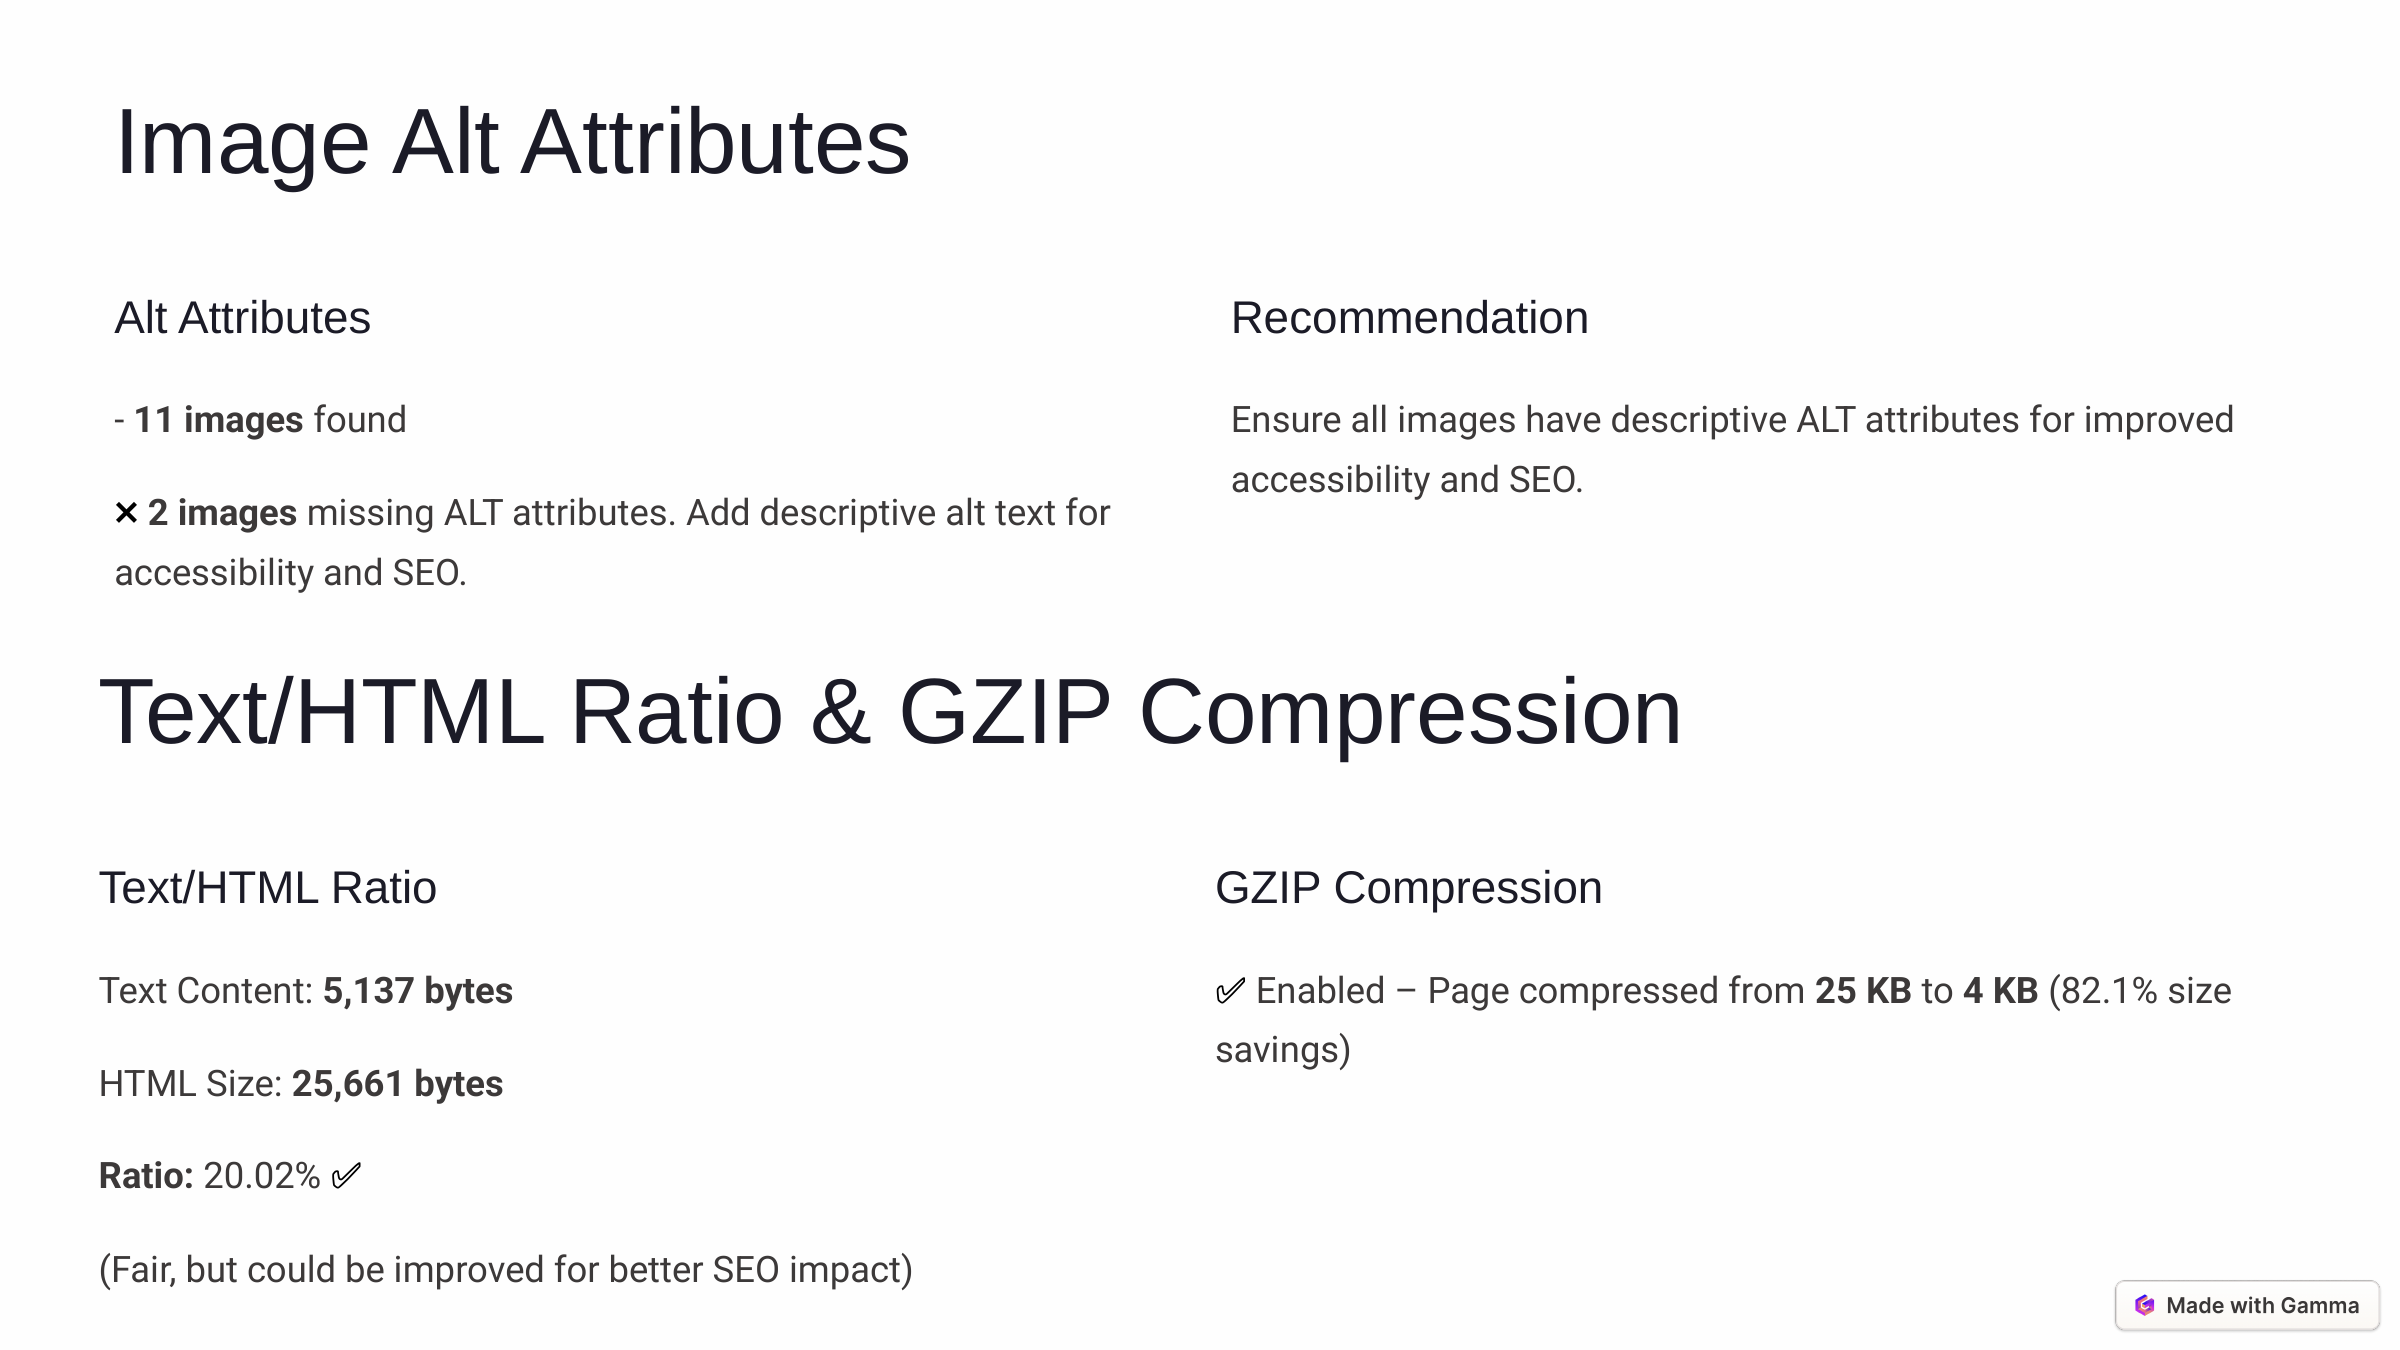

Image Alt Attributes
Alt Attributes
Recommendation
- 11 images found
Ensure all images have descriptive ALT attributes for improved accessibility and SEO.
❌ 2 images missing ALT attributes. Add descriptive alt text for accessibility and SEO.
Text/HTML Ratio & GZIP Compression
Text/HTML Ratio
GZIP Compression
Text Content: 5,137 bytes
✅ Enabled – Page compressed from 25 KB to 4 KB (82.1% size savings)
HTML Size: 25,661 bytes
Ratio: 20.02% ✅
(Fair, but could be improved for better SEO impact)